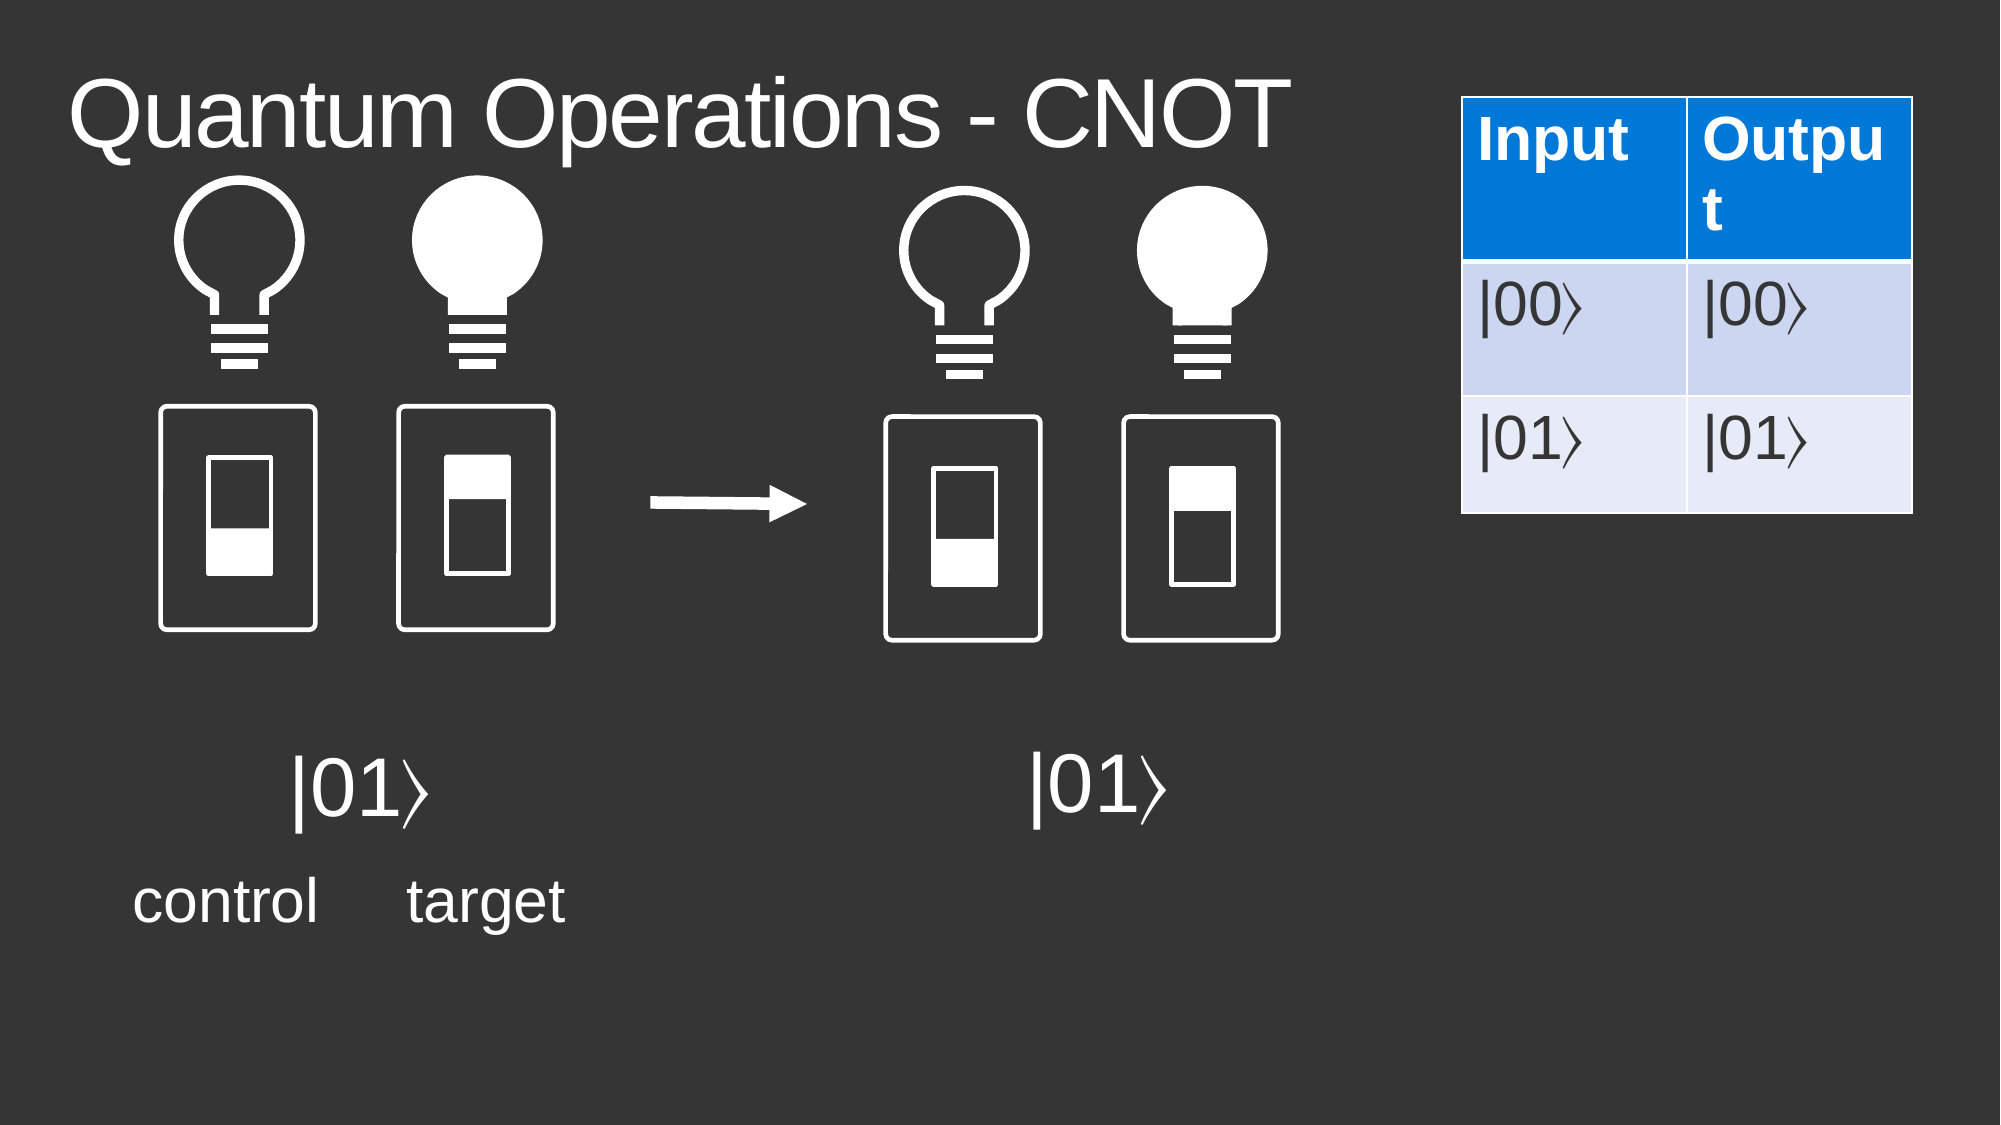

# Quantum Operations - CNOT
| Input | Output |
| --- | --- |
| |00〉 | |00〉 |
| Input | Output |
| --- | --- |
| |00〉 | |00〉 |
| |01〉 | |01〉 |

|01〉
|01〉
control
target